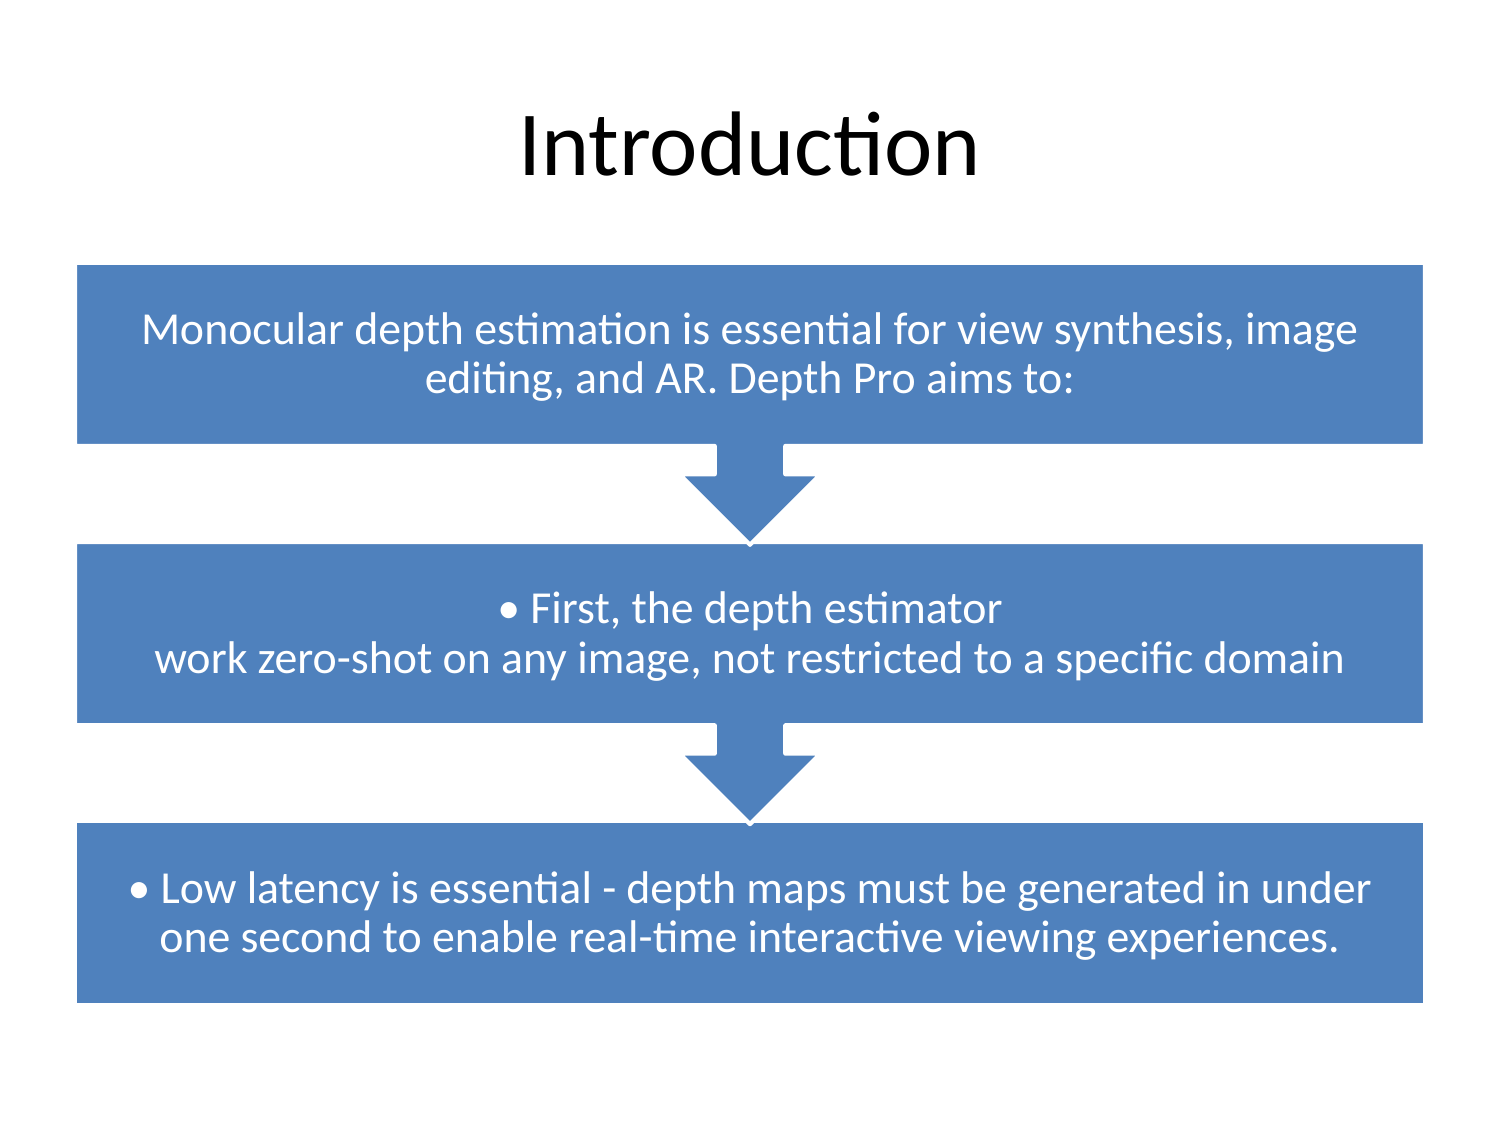

# Introduction
• Low latency is essential - depth maps must be generated in under one second to enable real-time interactive viewing experiences.
• First, the depth estimator
work zero-shot on any image, not restricted to a specific domain
Monocular depth estimation is essential for view synthesis, image editing, and AR. Depth Pro aims to: